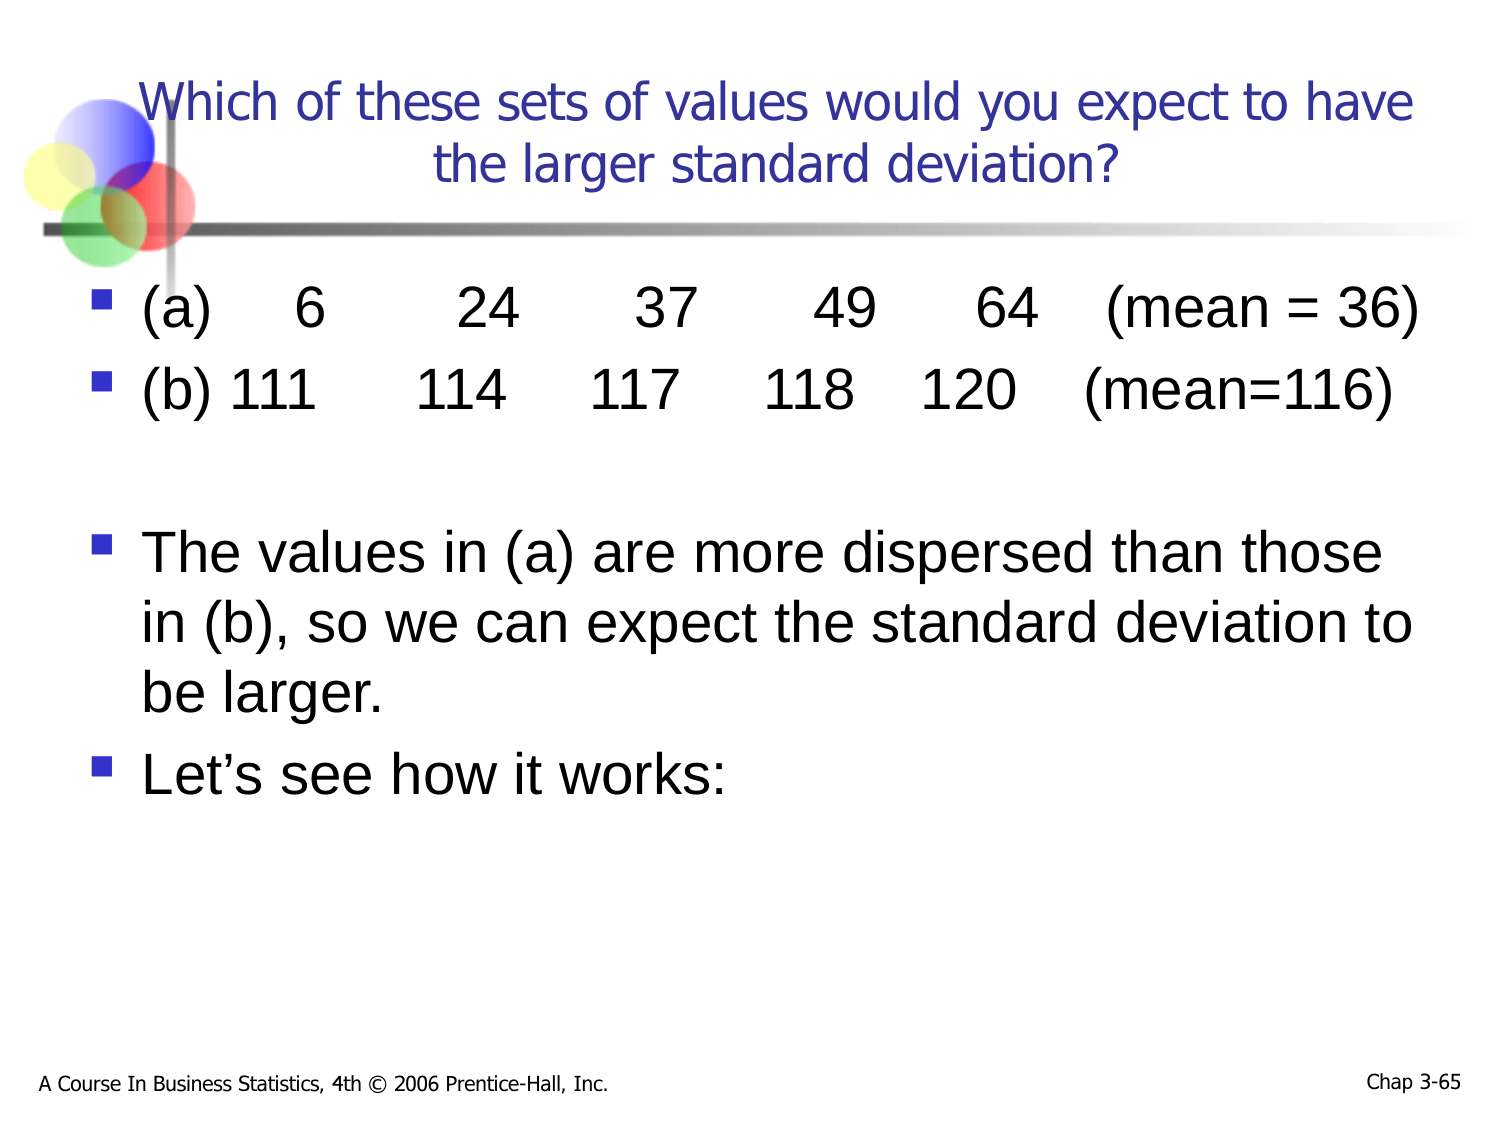

# Which of these sets of values would you expect to have the larger standard deviation?
(a)     6        24       37       49      64    (mean = 36)
(b) 111      114     117     118    120    (mean=116)

The values in (a) are more dispersed than those in (b), so we can expect the standard deviation to be larger.
Let’s see how it works:
A Course In Business Statistics, 4th © 2006 Prentice-Hall, Inc.
Chap 3-65